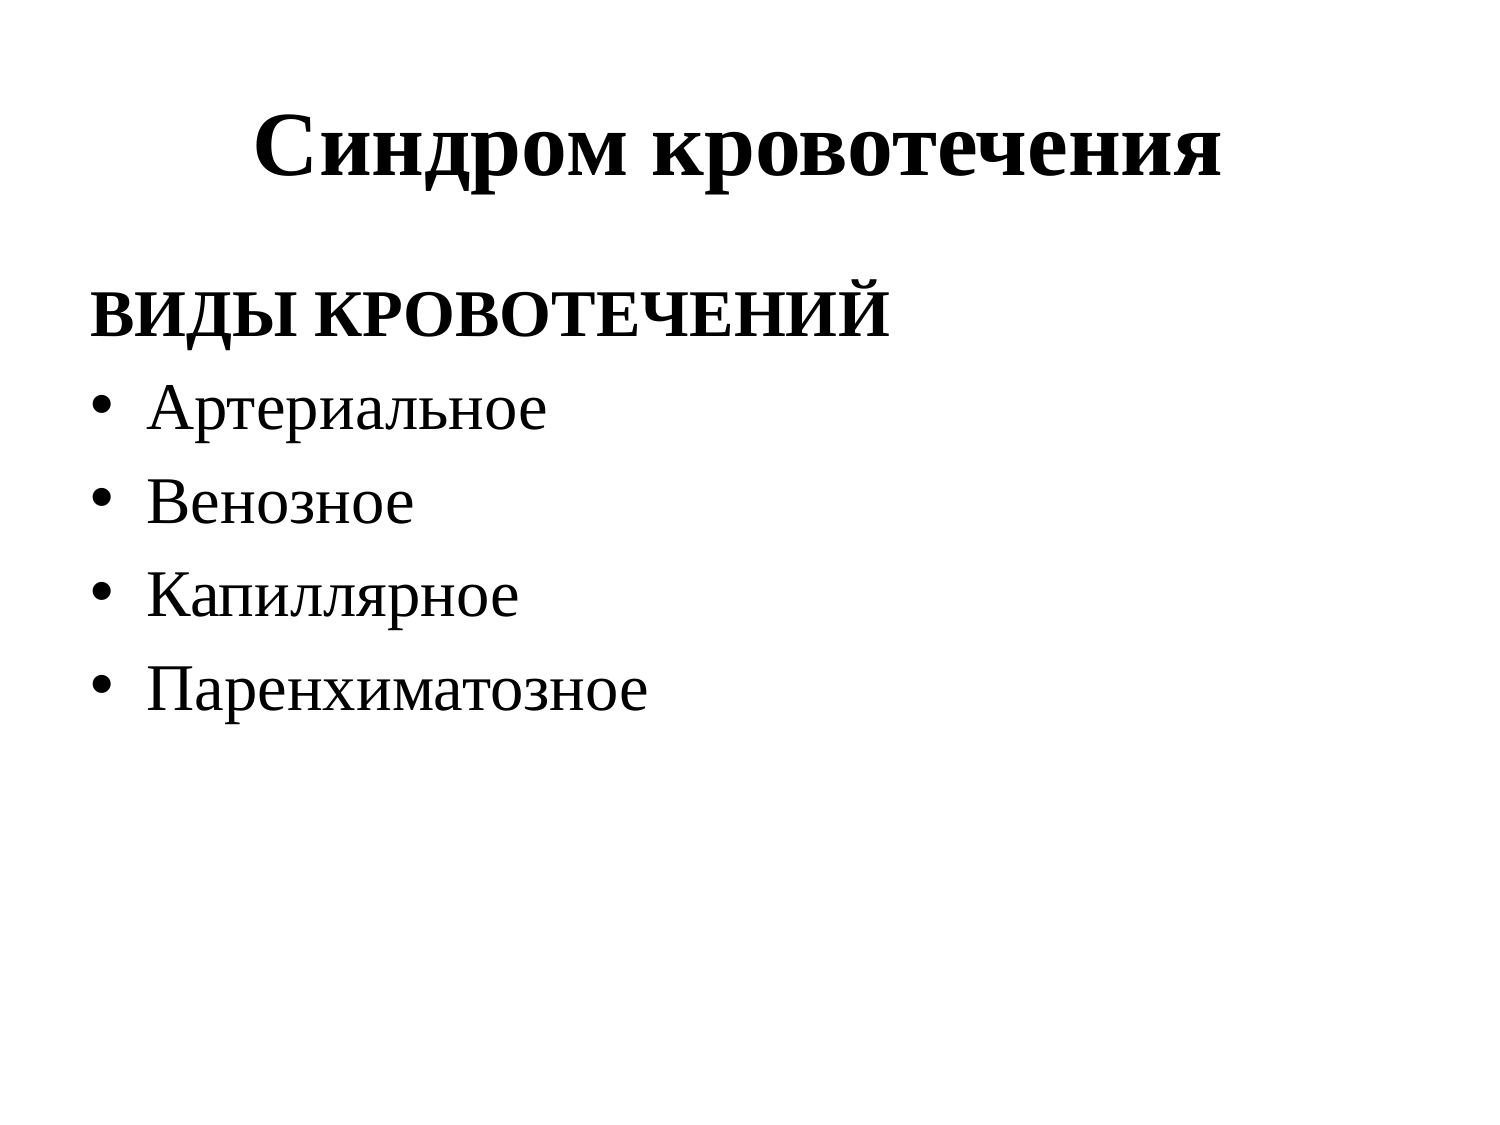

# Синдром кровотечения
ВИДЫ КРОВОТЕЧЕНИЙ
Артериальное
Венозное
Капиллярное
Паренхиматозное